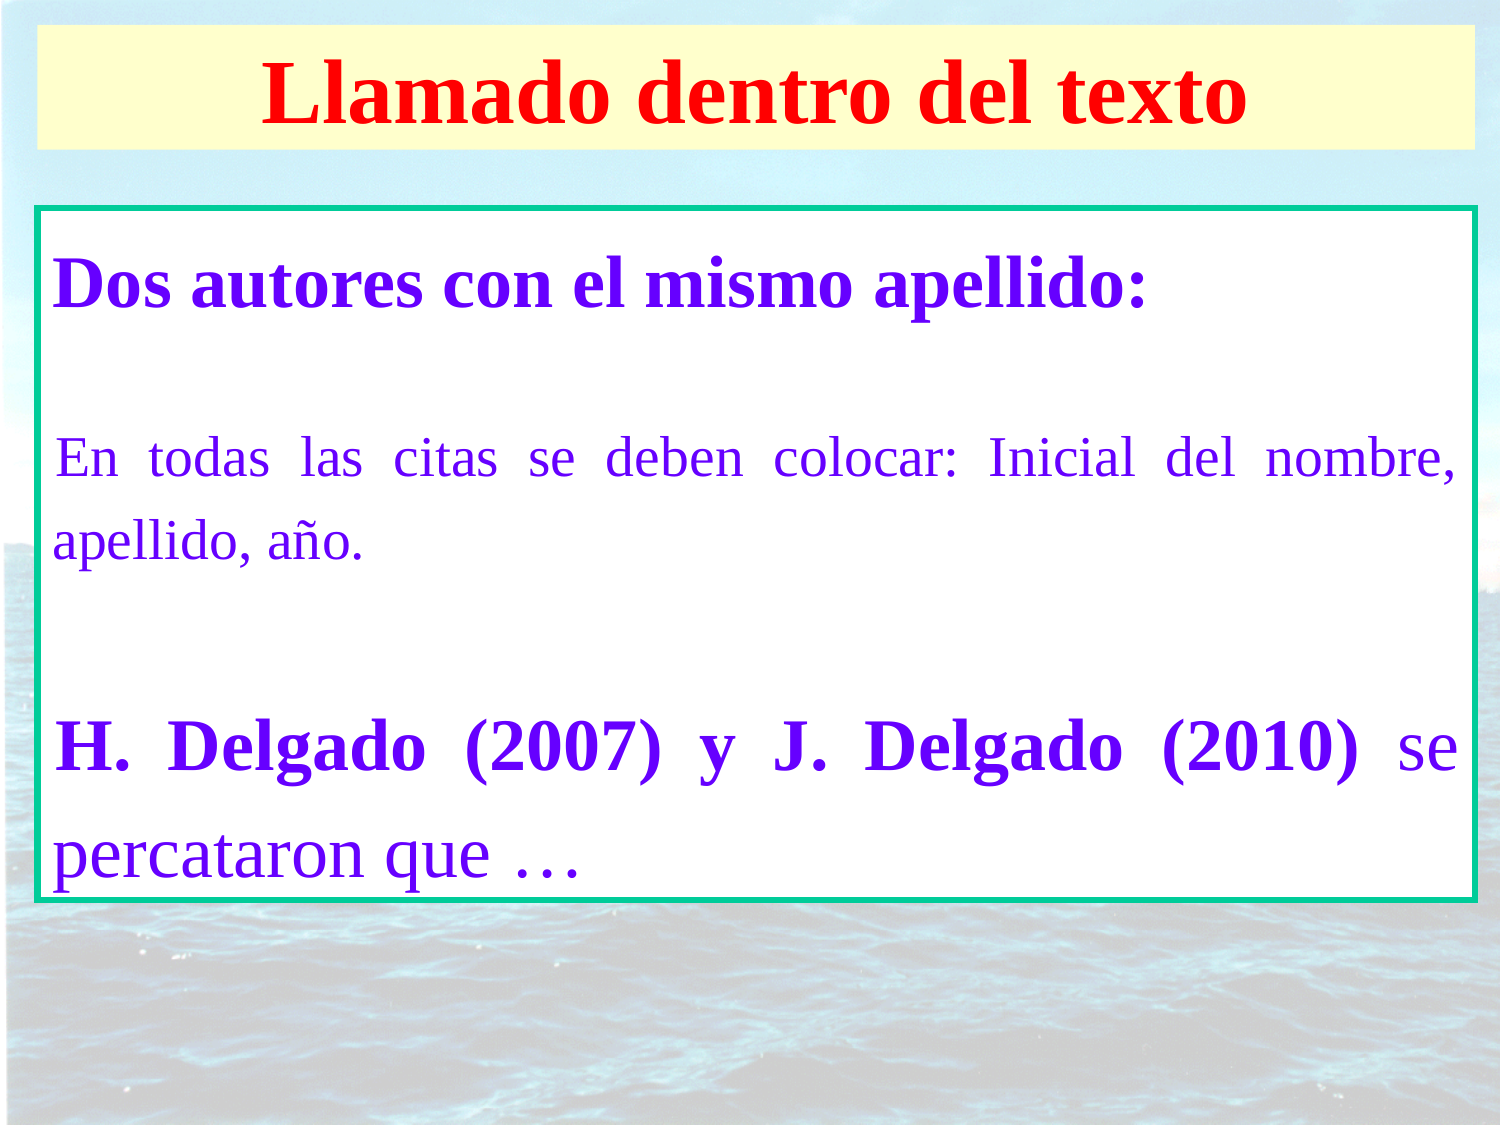

Llamado dentro del texto
Dos autores con el mismo apellido:

En todas las citas se deben colocar: Inicial del nombre, apellido, año.

H. Delgado (2007) y J. Delgado (2010) se percataron que …